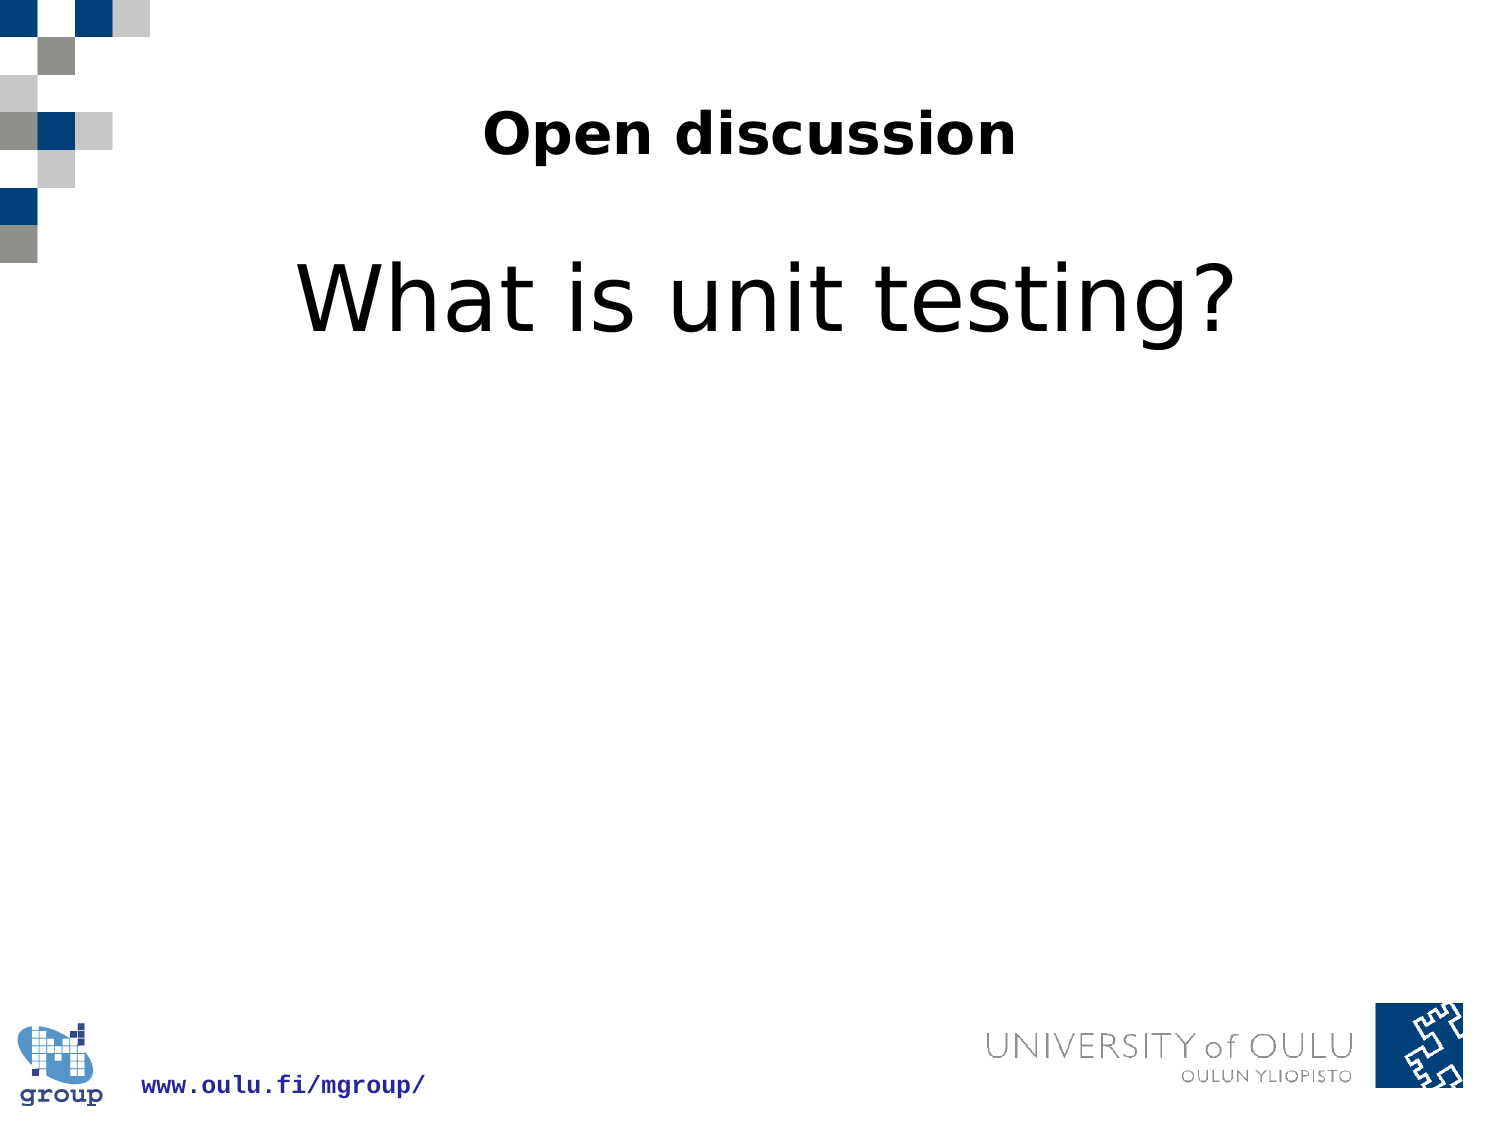

# Open discussion
What is unit testing?